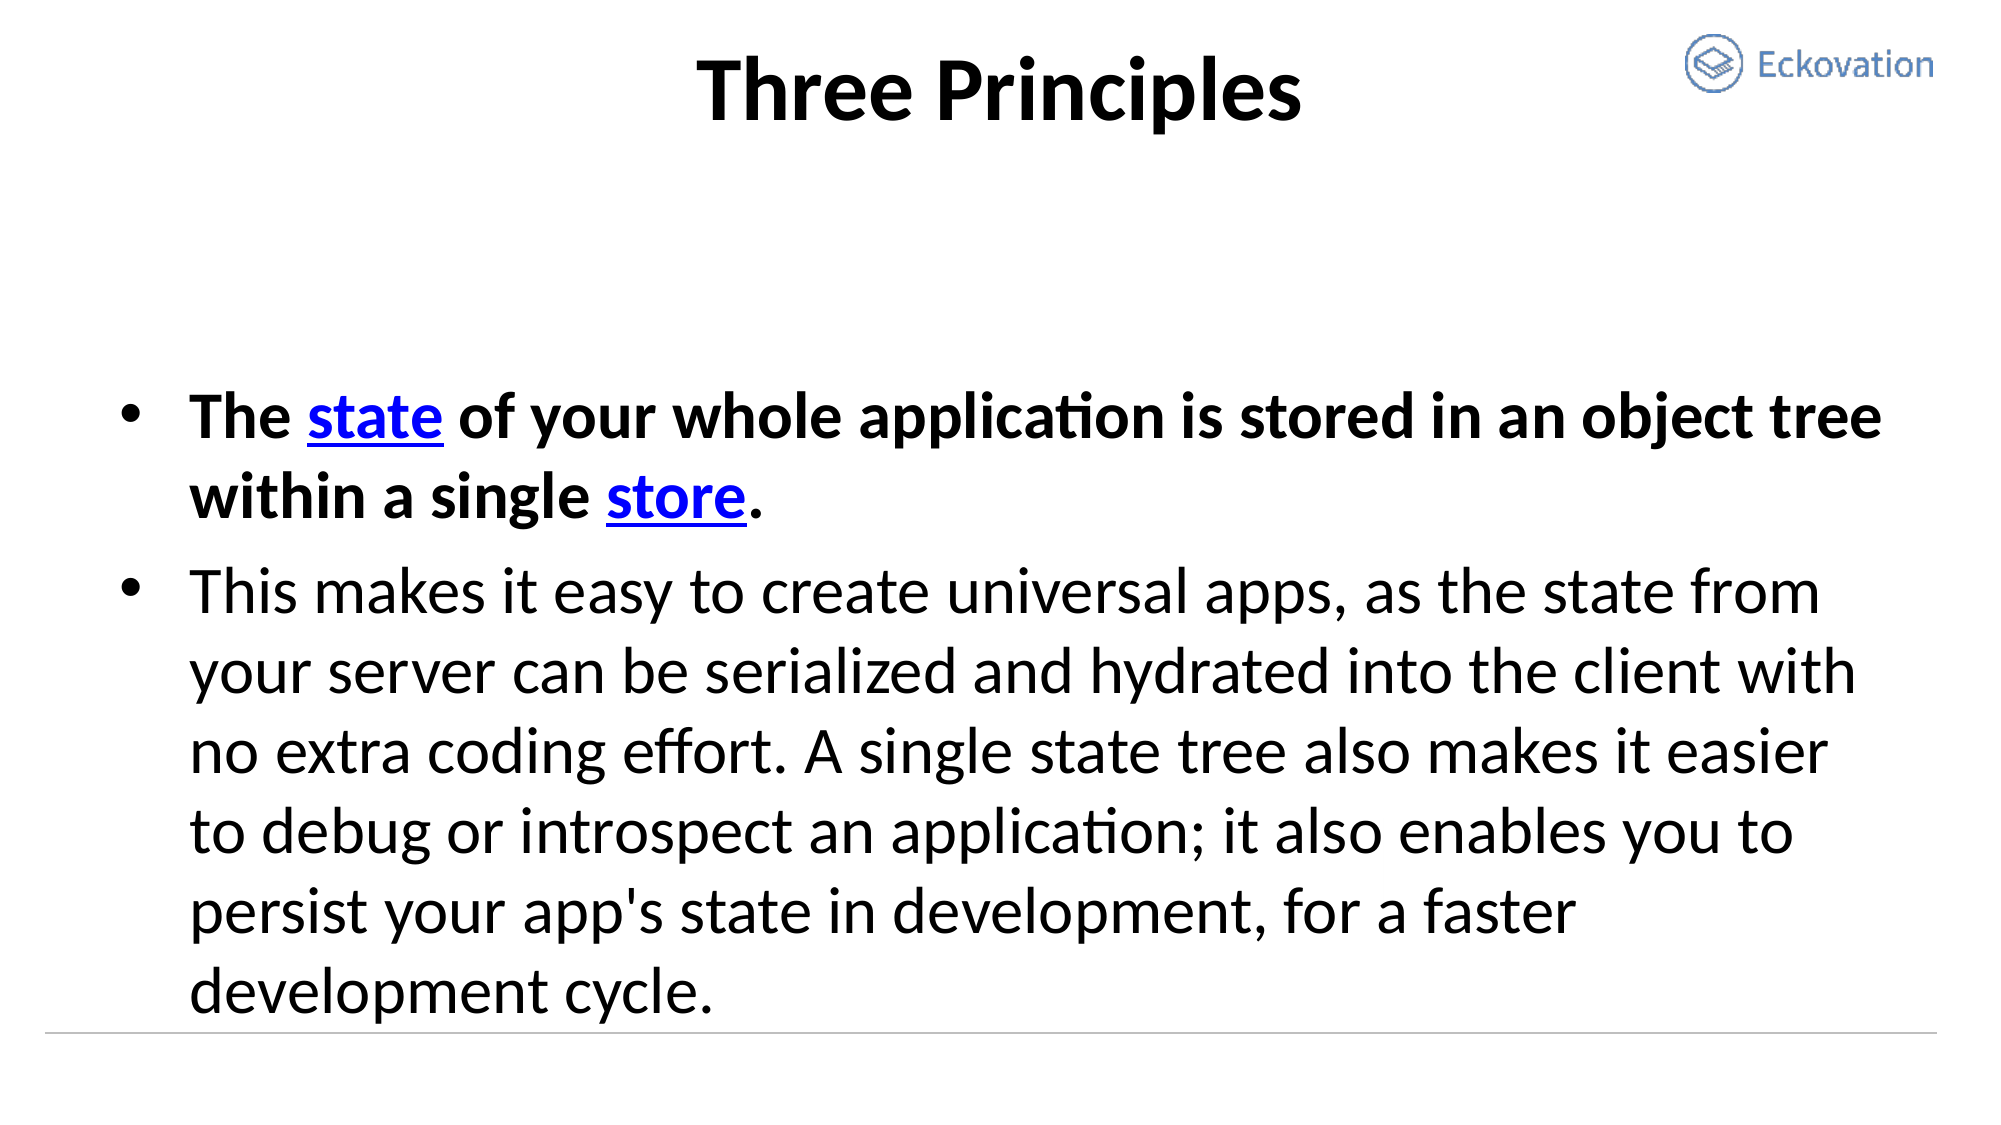

# Three Principles

The state of your whole application is stored in an object tree within a single store.
This makes it easy to create universal apps, as the state from your server can be serialized and hydrated into the client with no extra coding effort. A single state tree also makes it easier to debug or introspect an application; it also enables you to persist your app's state in development, for a faster development cycle.